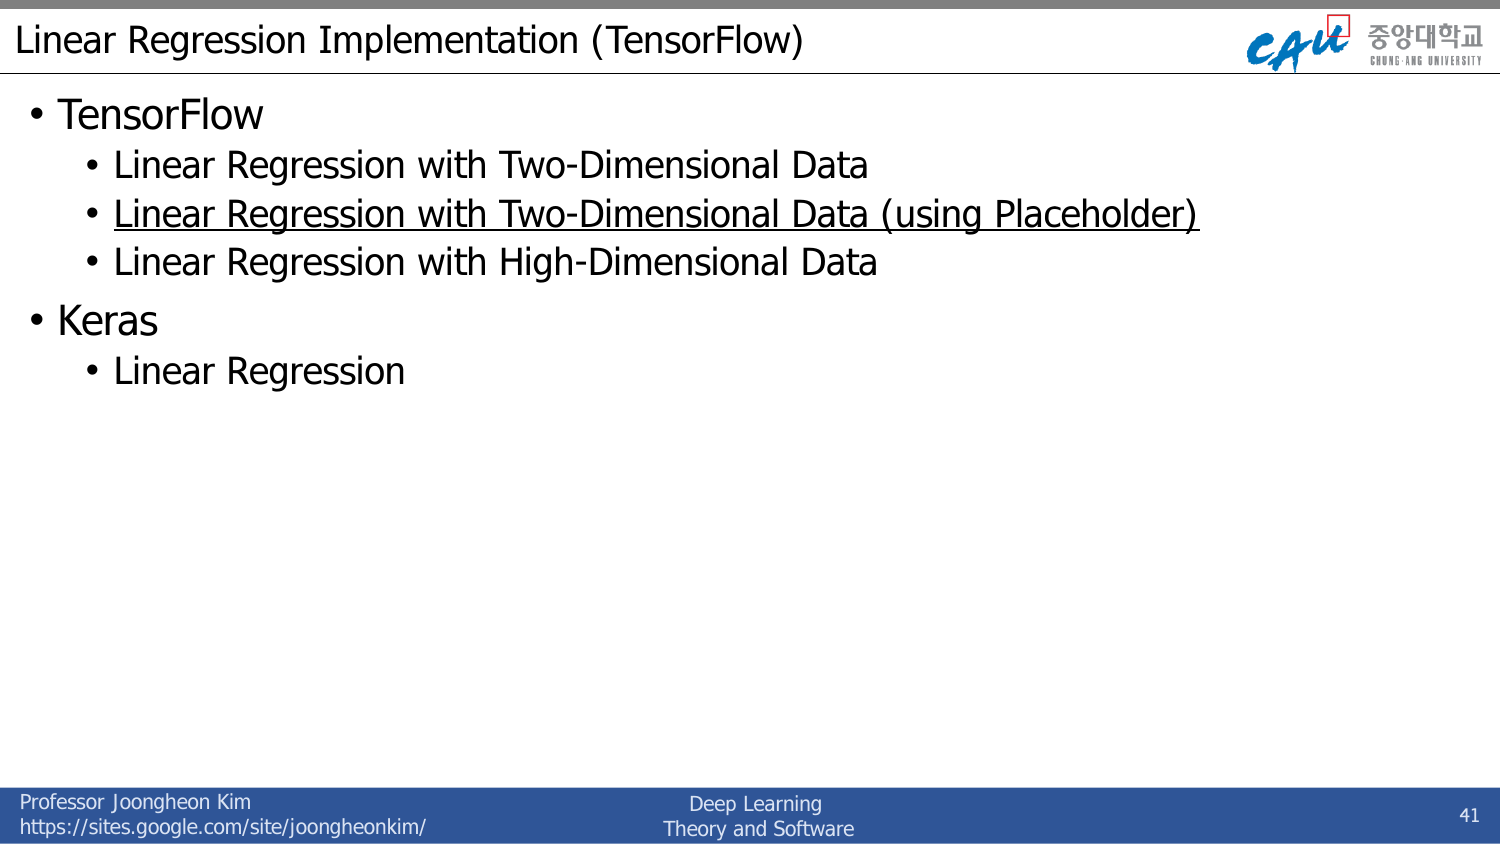

# Linear Regression Implementation (TensorFlow)
TensorFlow
Linear Regression with Two-Dimensional Data
Linear Regression with Two-Dimensional Data (using Placeholder)
Linear Regression with High-Dimensional Data
Keras
Linear Regression
41